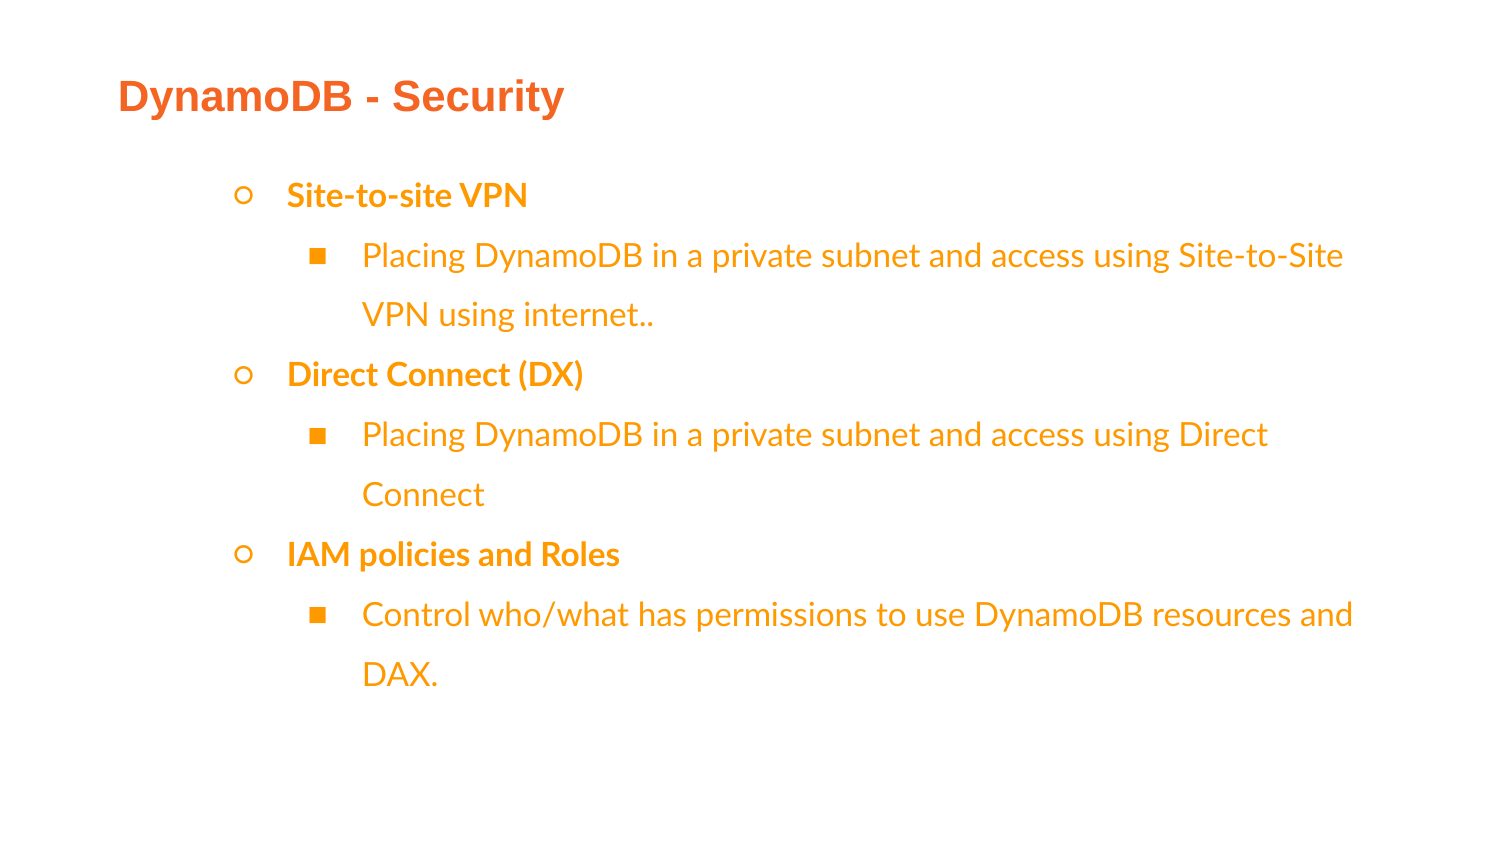

DynamoDB - Security
Site-to-site VPN
Placing DynamoDB in a private subnet and access using Site-to-Site VPN using internet..
Direct Connect (DX)
Placing DynamoDB in a private subnet and access using Direct Connect
IAM policies and Roles
Control who/what has permissions to use DynamoDB resources and DAX.